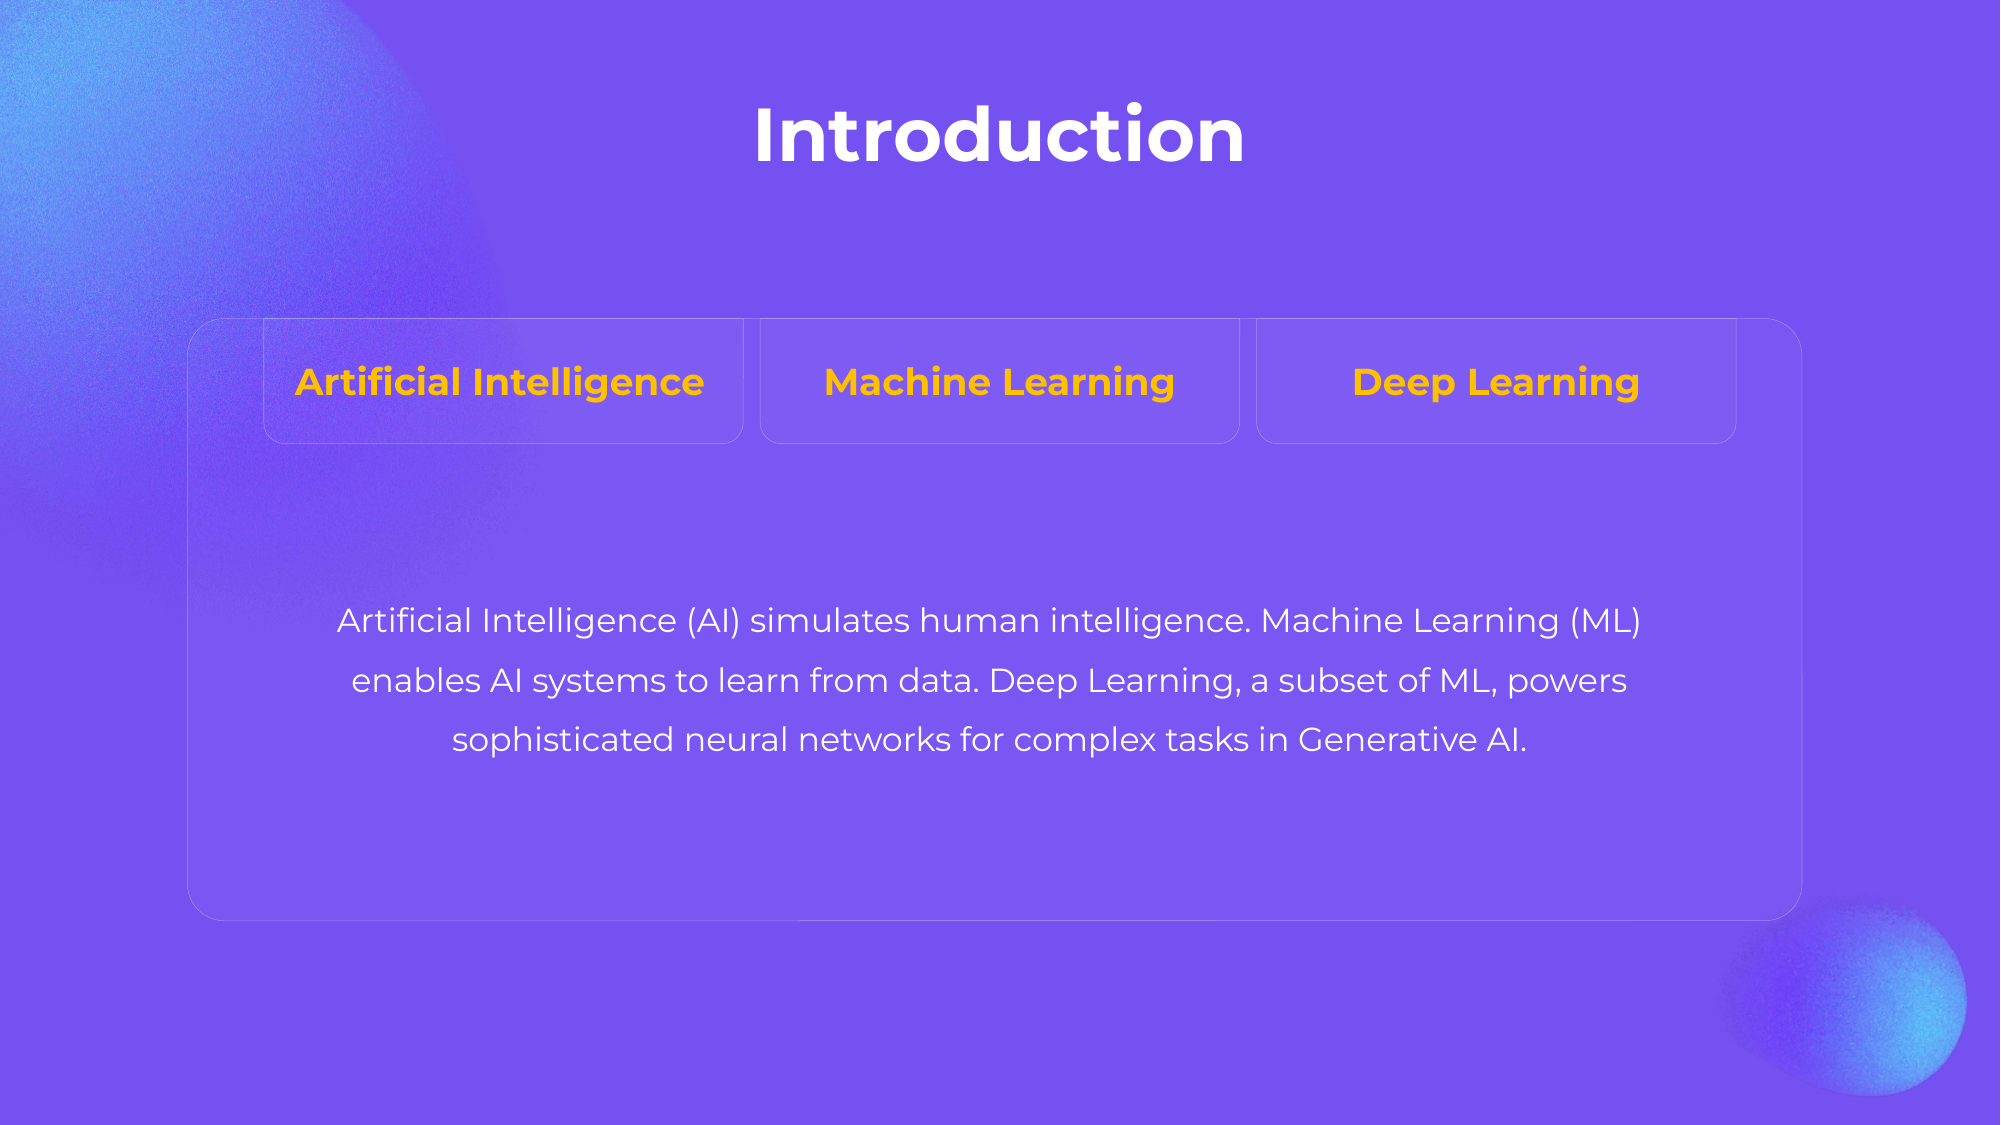

Introduction

Artificial Intelligence

Machine Learning

Deep Learning

Artificial Intelligence (AI) simulates human intelligence. Machine Learning (ML) enables AI systems to learn from data. Deep Learning, a subset of ML, powers sophisticated neural networks for complex tasks in Generative AI.